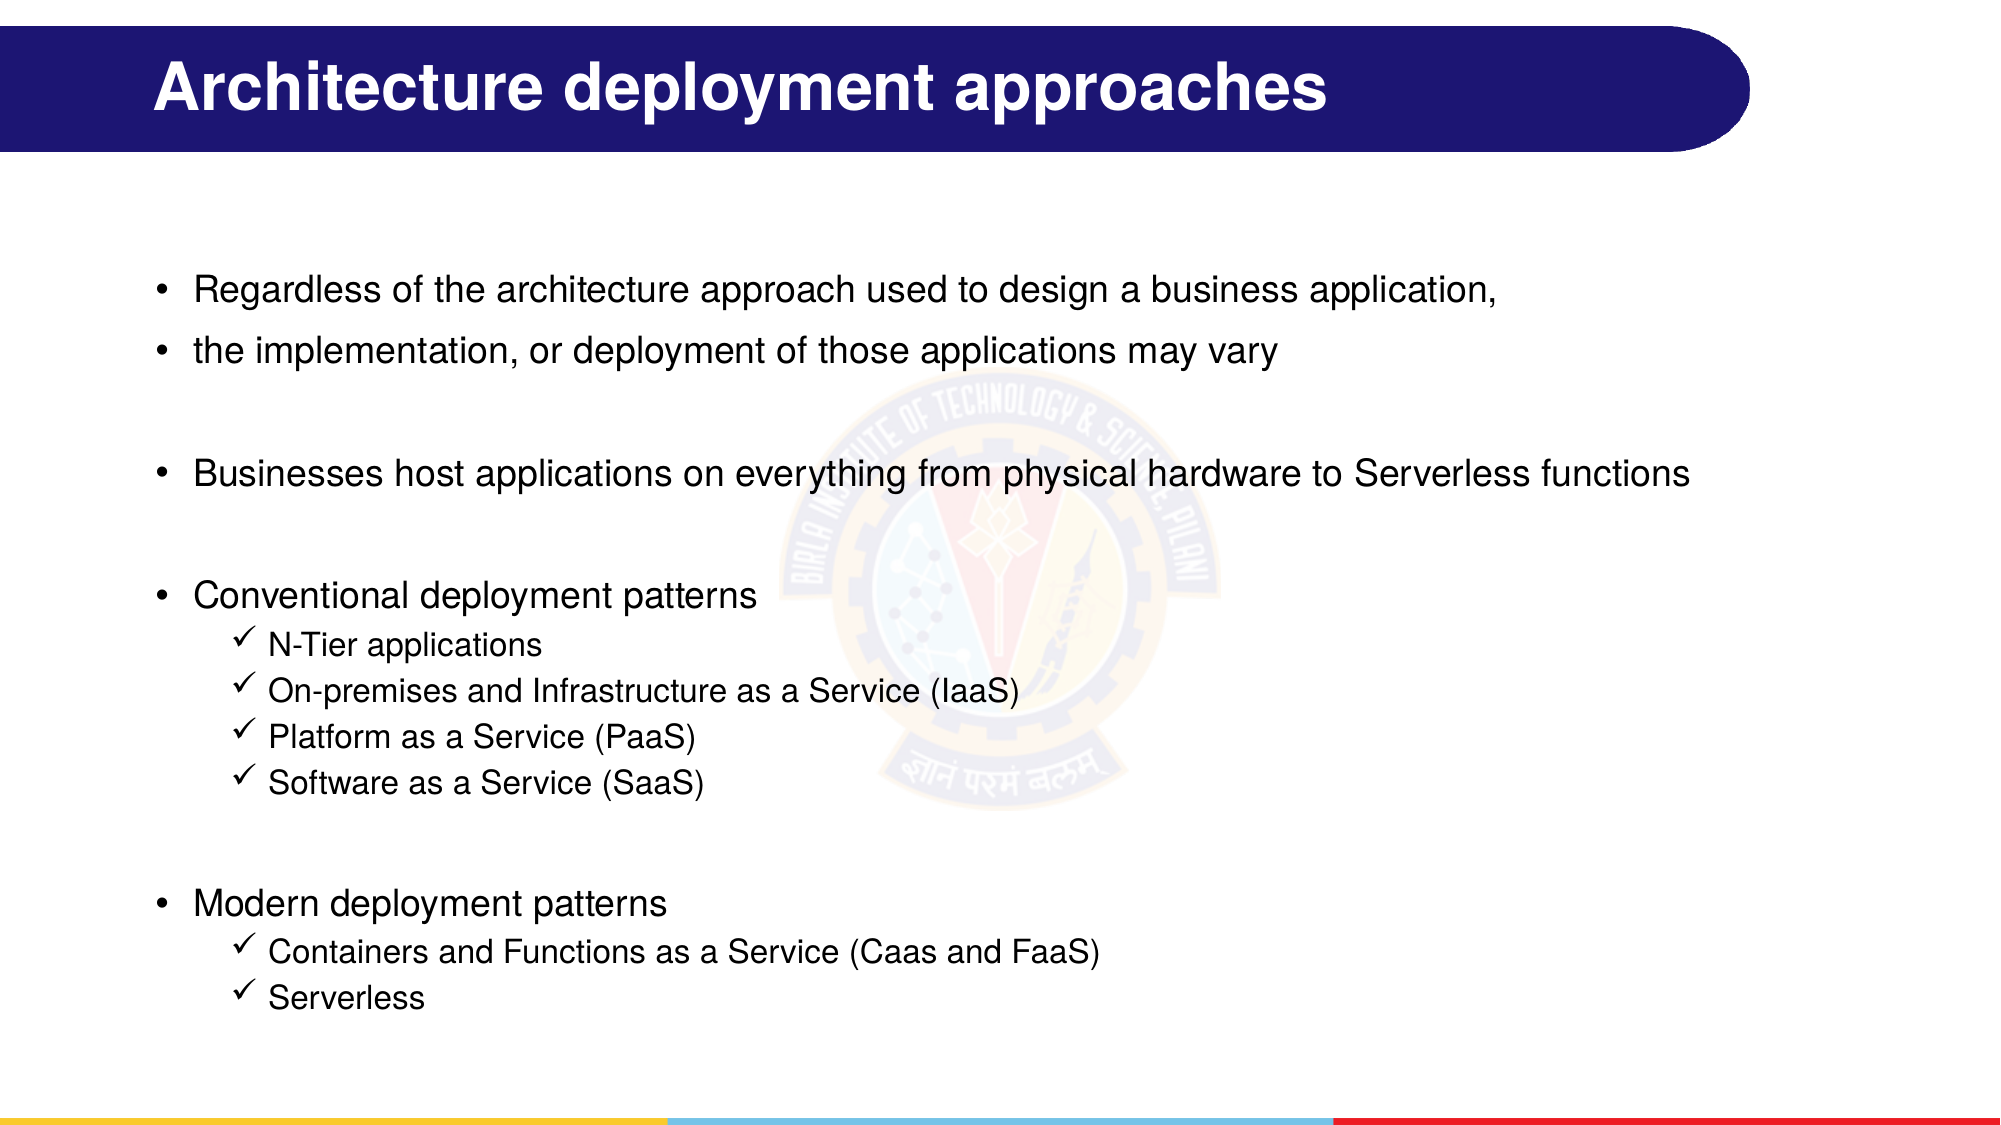

# Architecture deployment approaches

Regardless of the architecture approach used to design a business application,
the implementation, or deployment of those applications may vary

Businesses host applications on everything from physical hardware to Serverless functions

Conventional deployment patterns
N-Tier applications
On-premises and Infrastructure as a Service (IaaS)
Platform as a Service (PaaS)
Software as a Service (SaaS)

Modern deployment patterns
Containers and Functions as a Service (Caas and FaaS)
Serverless